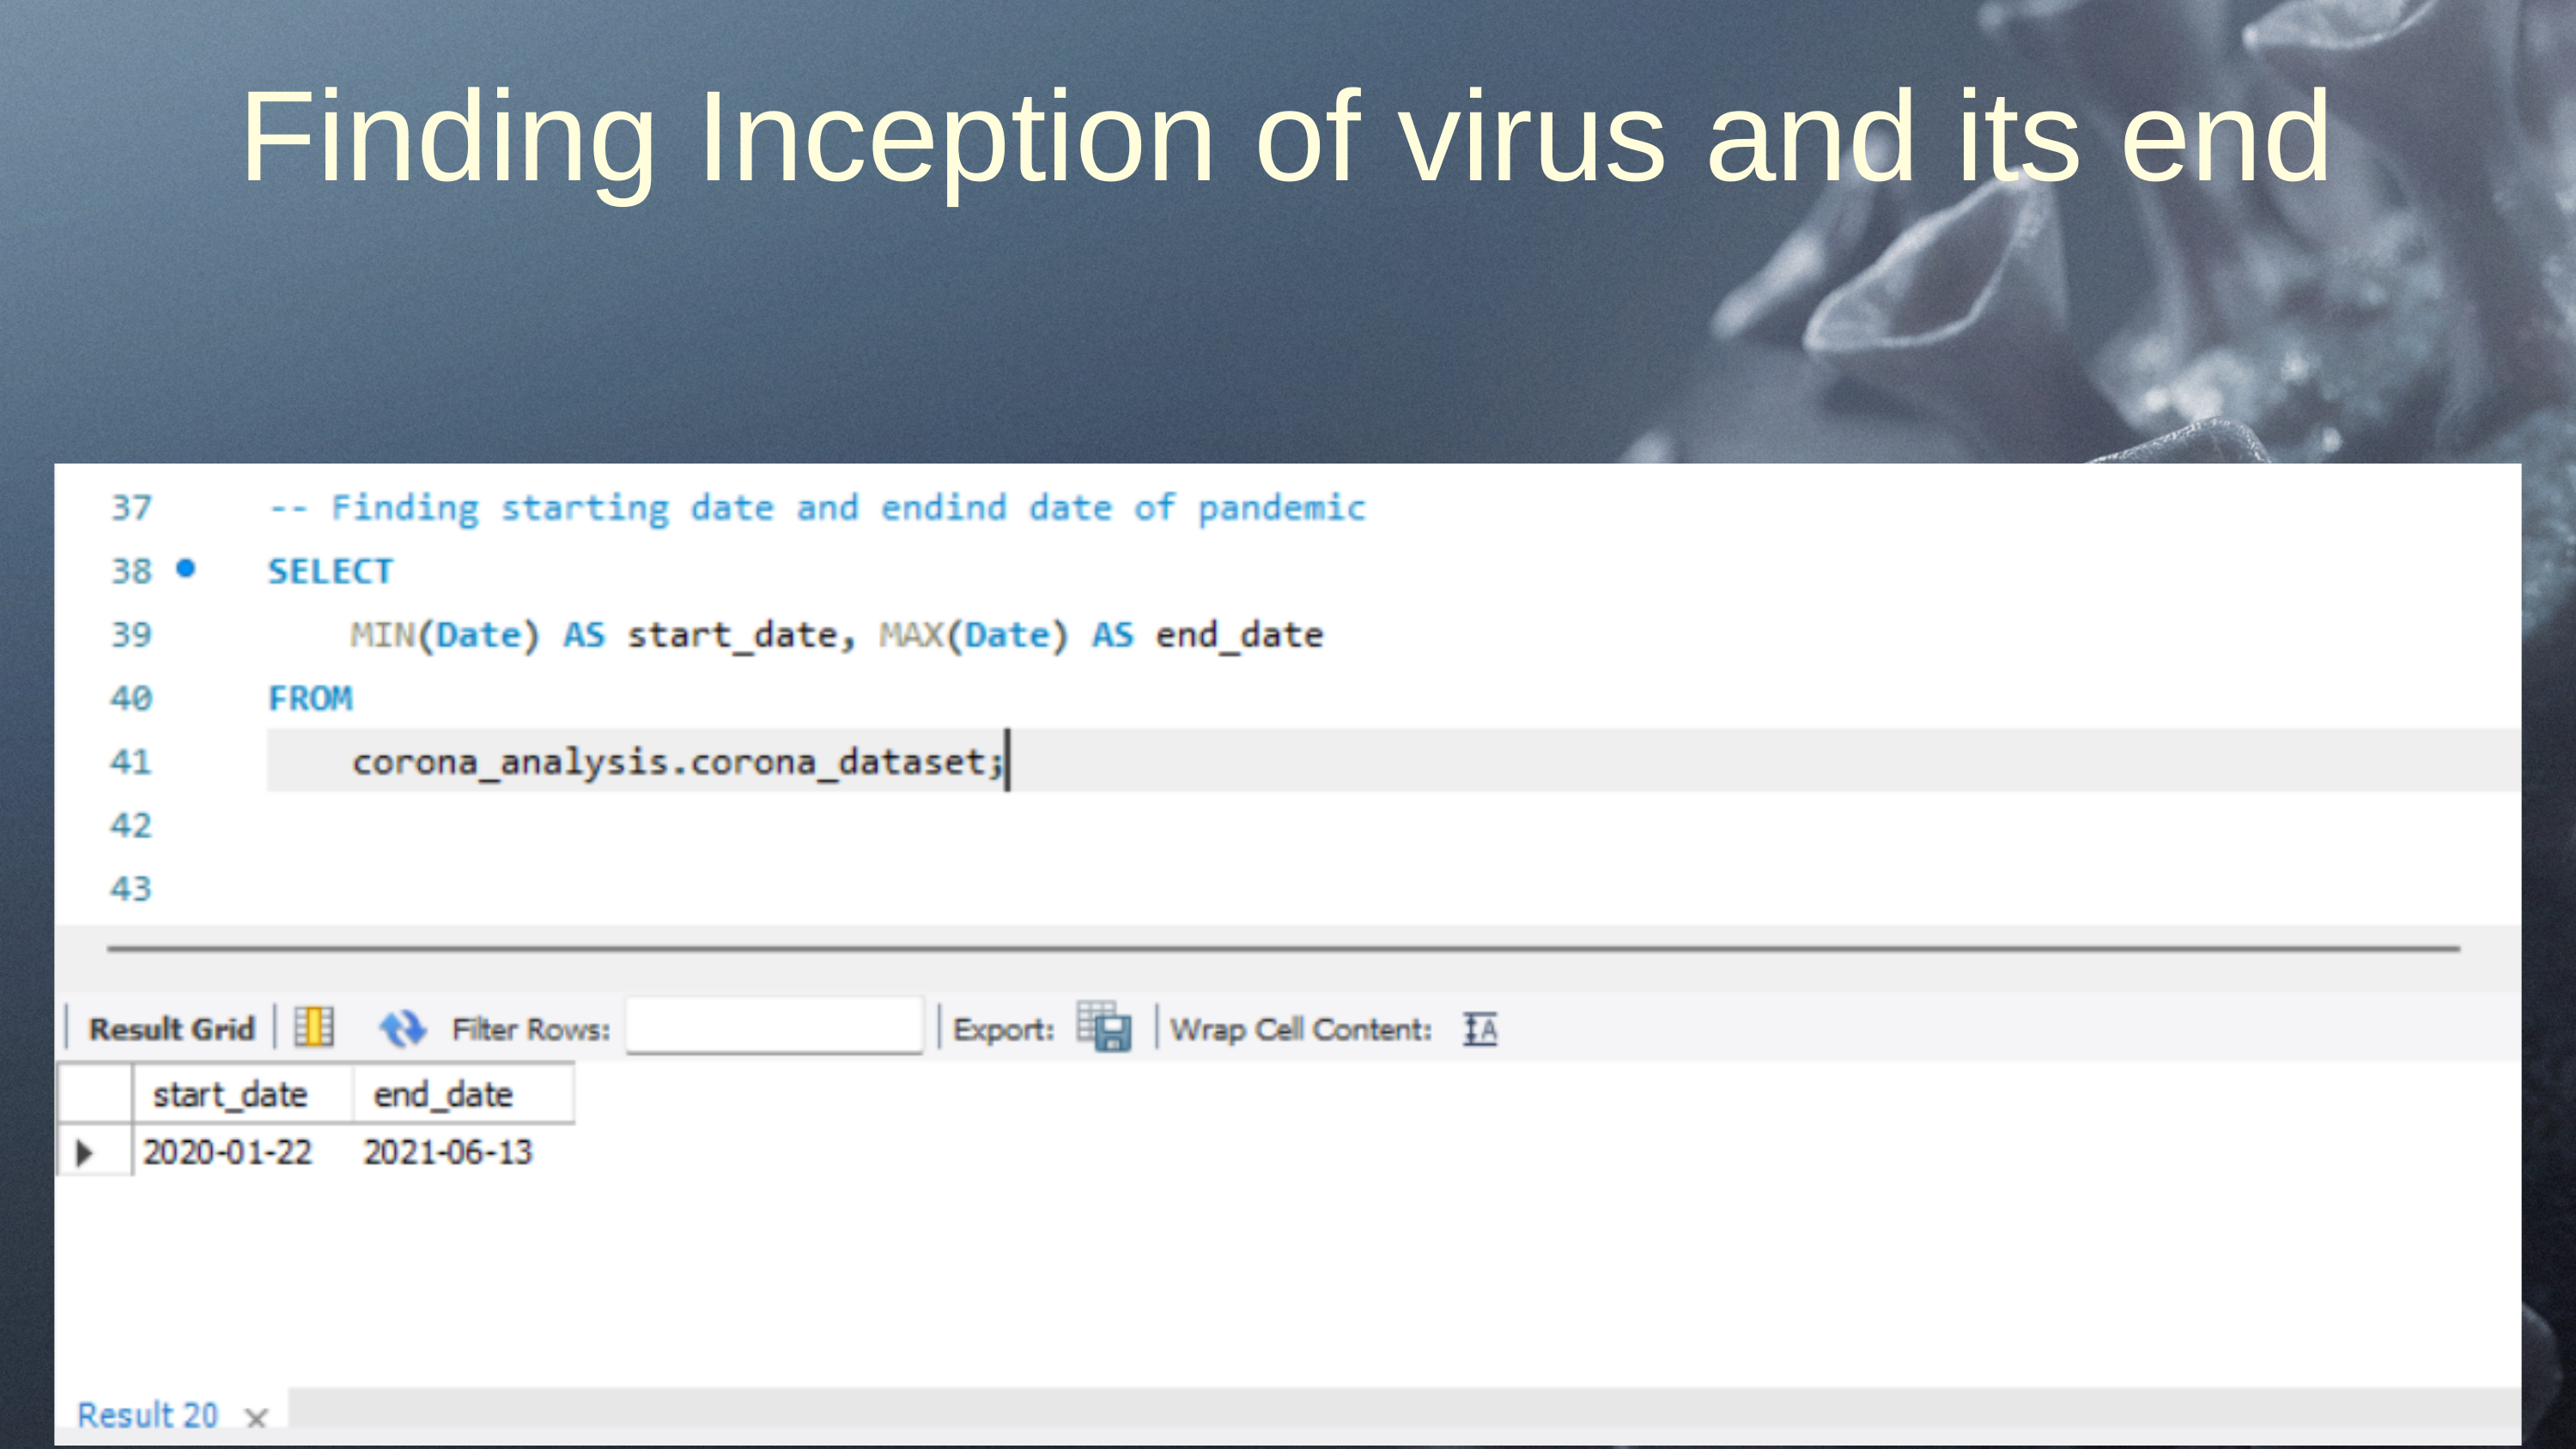

Finding Inception of virus and its end